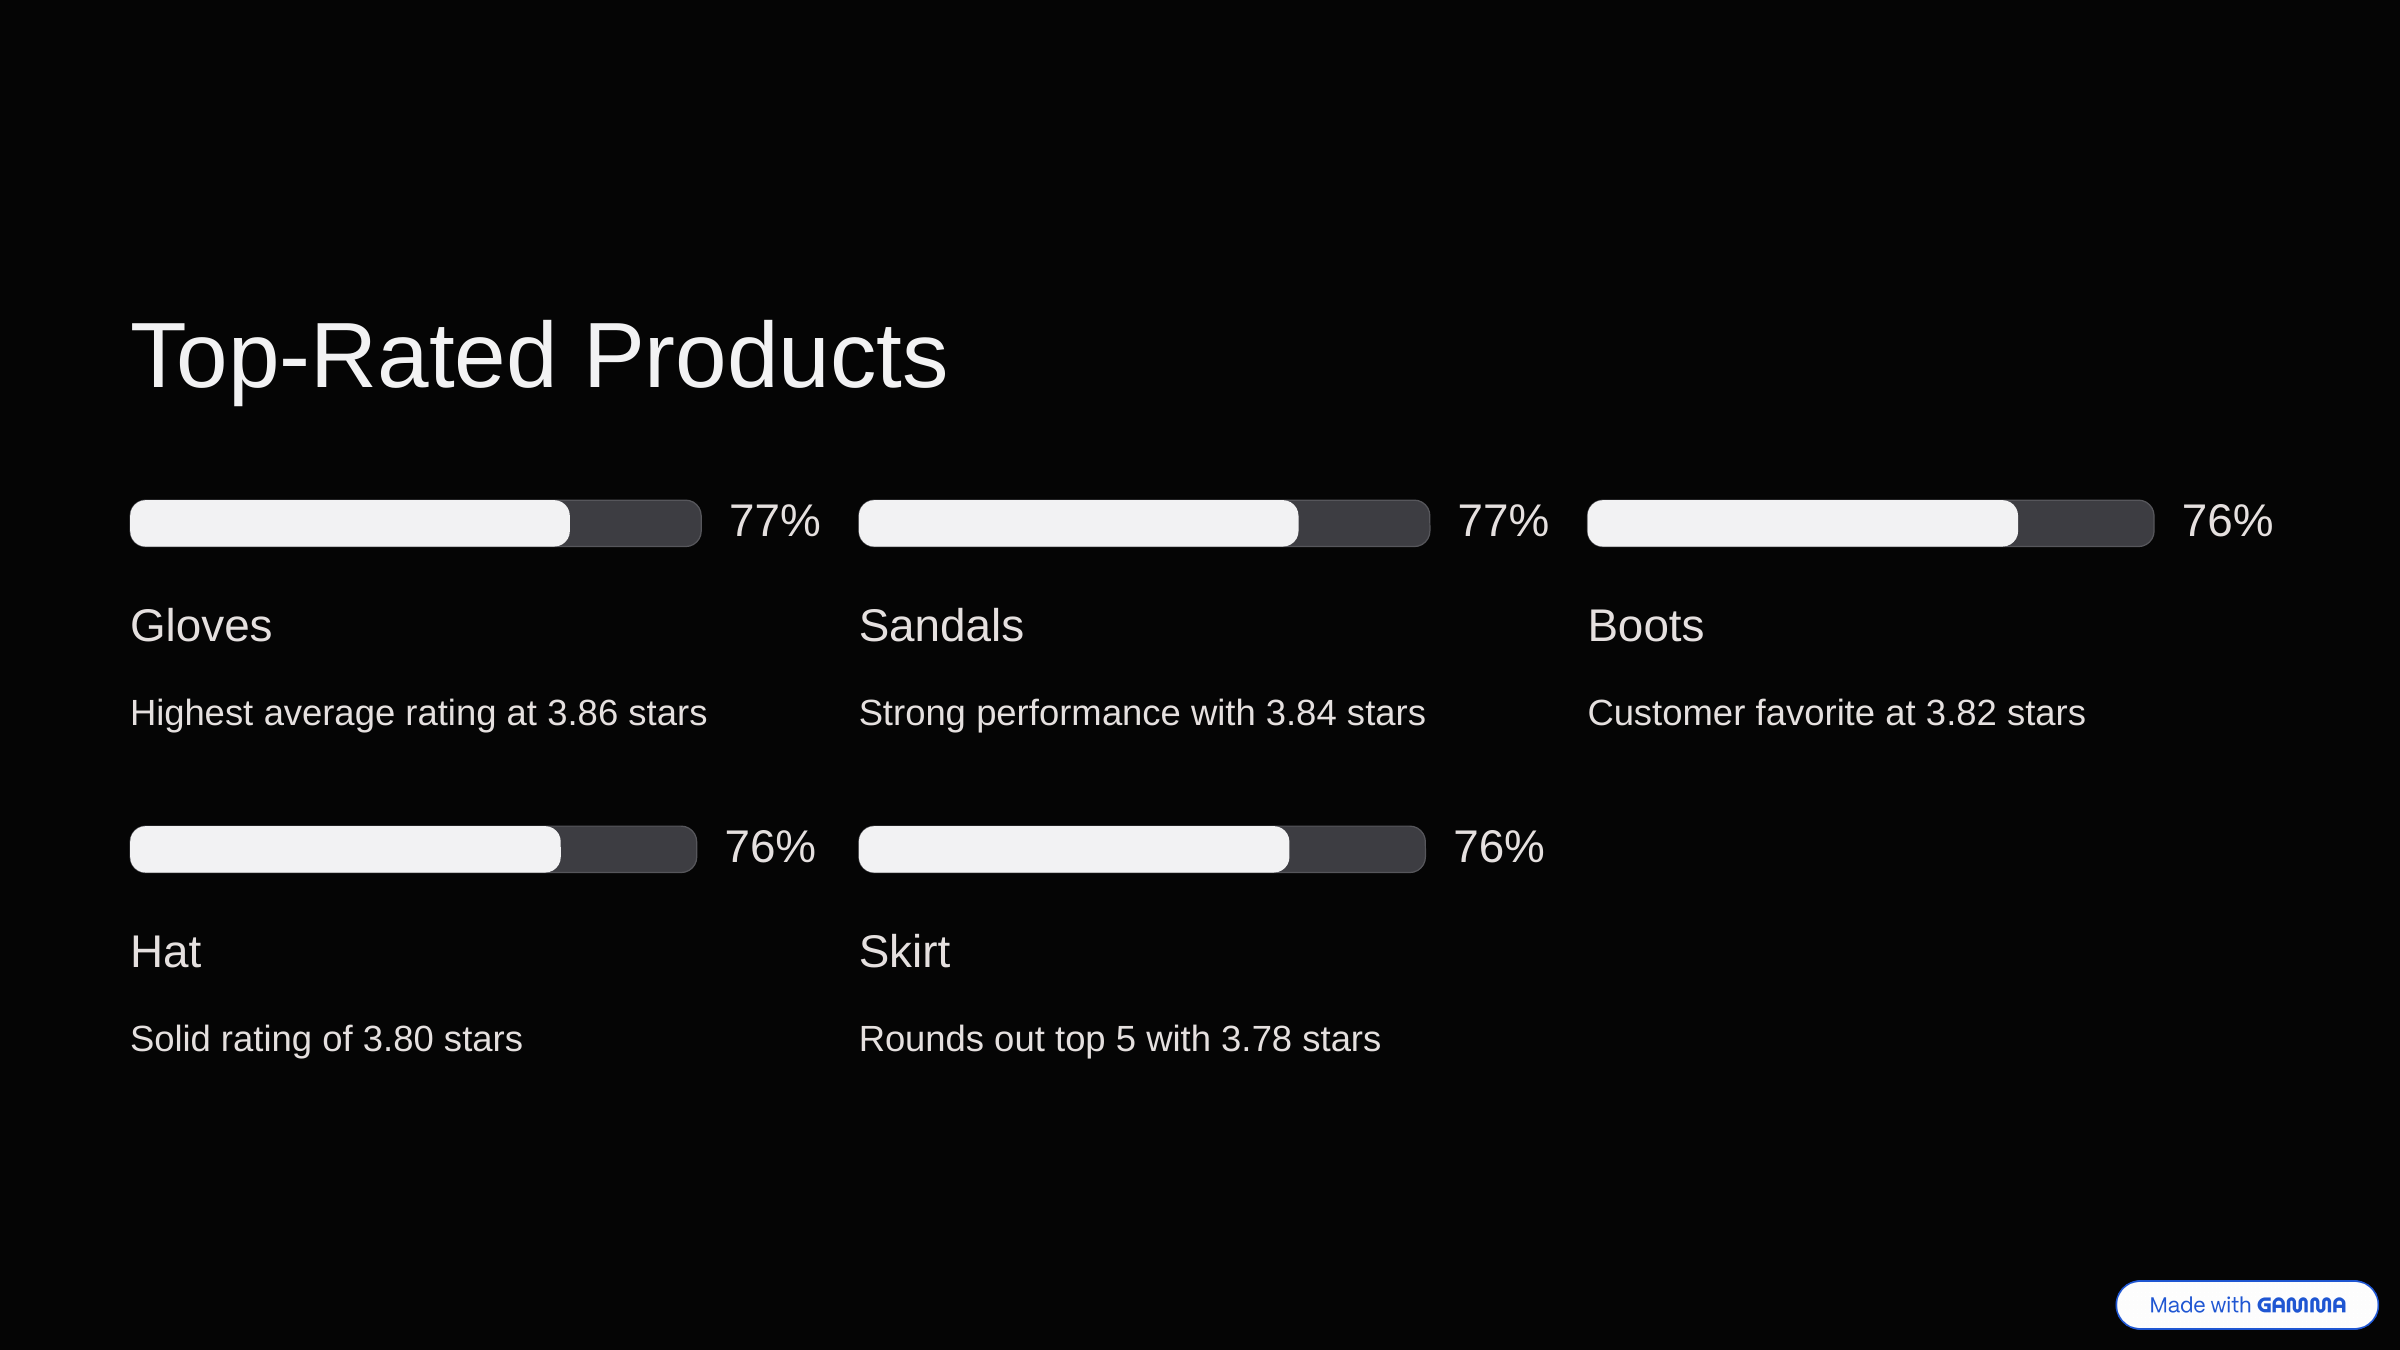

Top-Rated Products

77%

77%

76%
Gloves
Sandals
Boots
Highest average rating at 3.86 stars
Strong performance with 3.84 stars
Customer favorite at 3.82 stars

76%

76%
Hat
Skirt
Solid rating of 3.80 stars
Rounds out top 5 with 3.78 stars